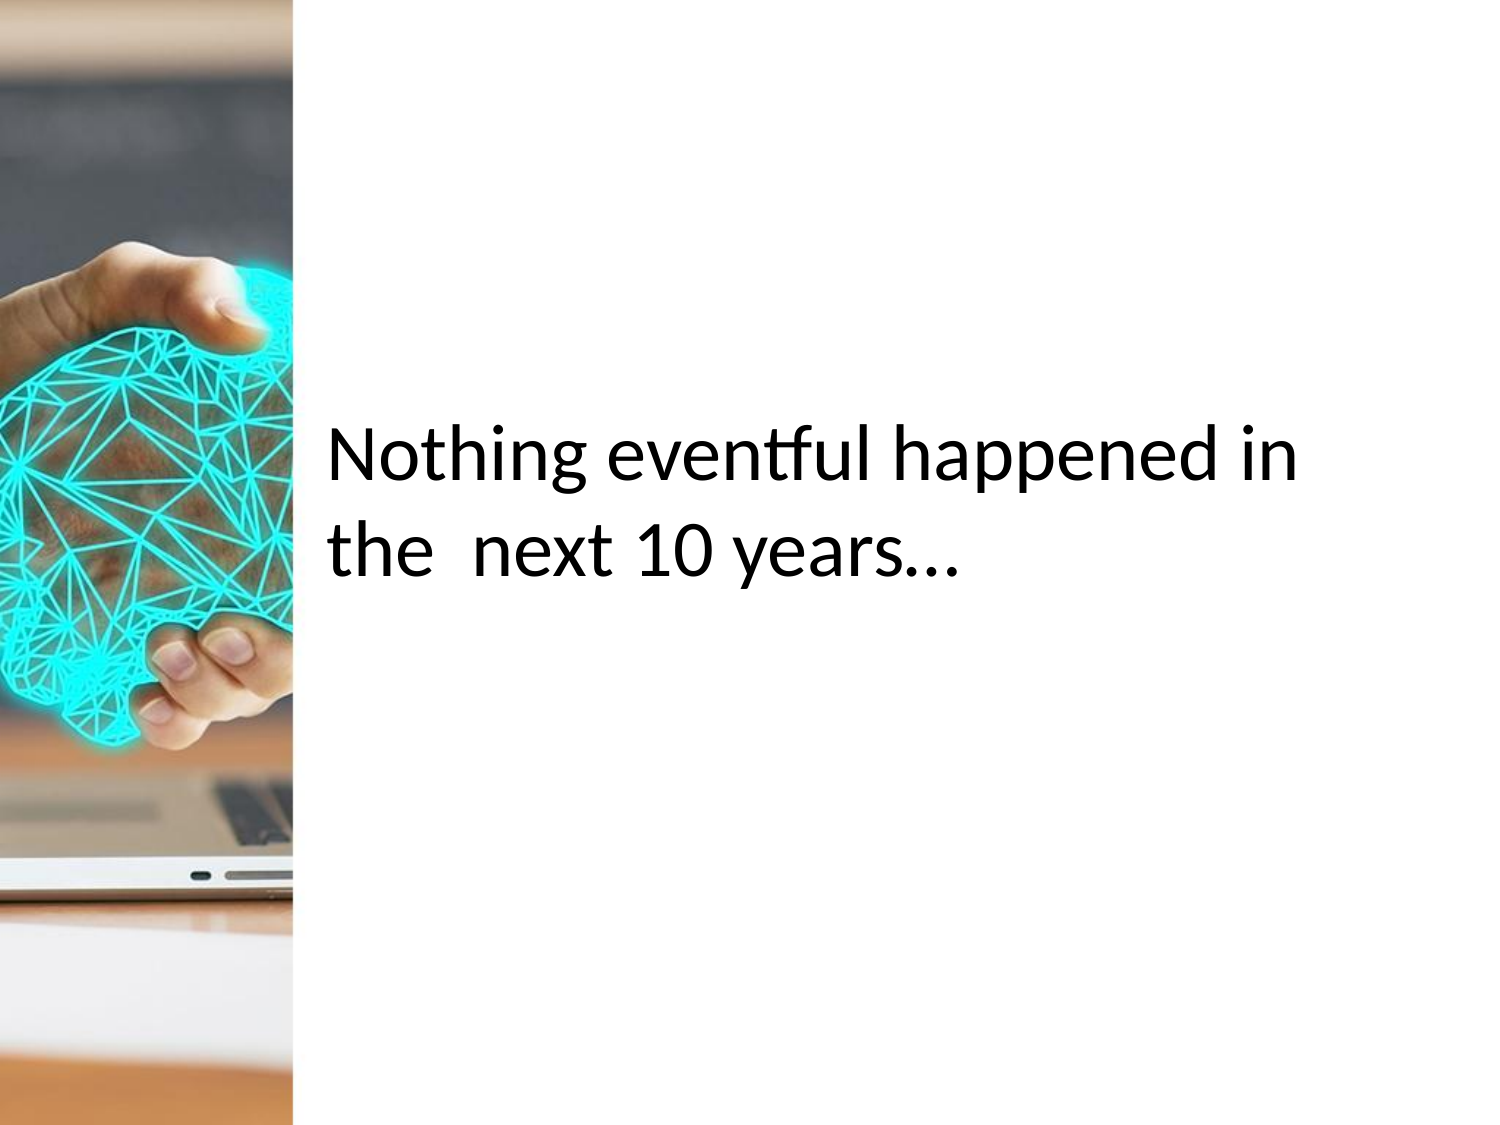

# Nothing eventful happened in the  next 10 years…